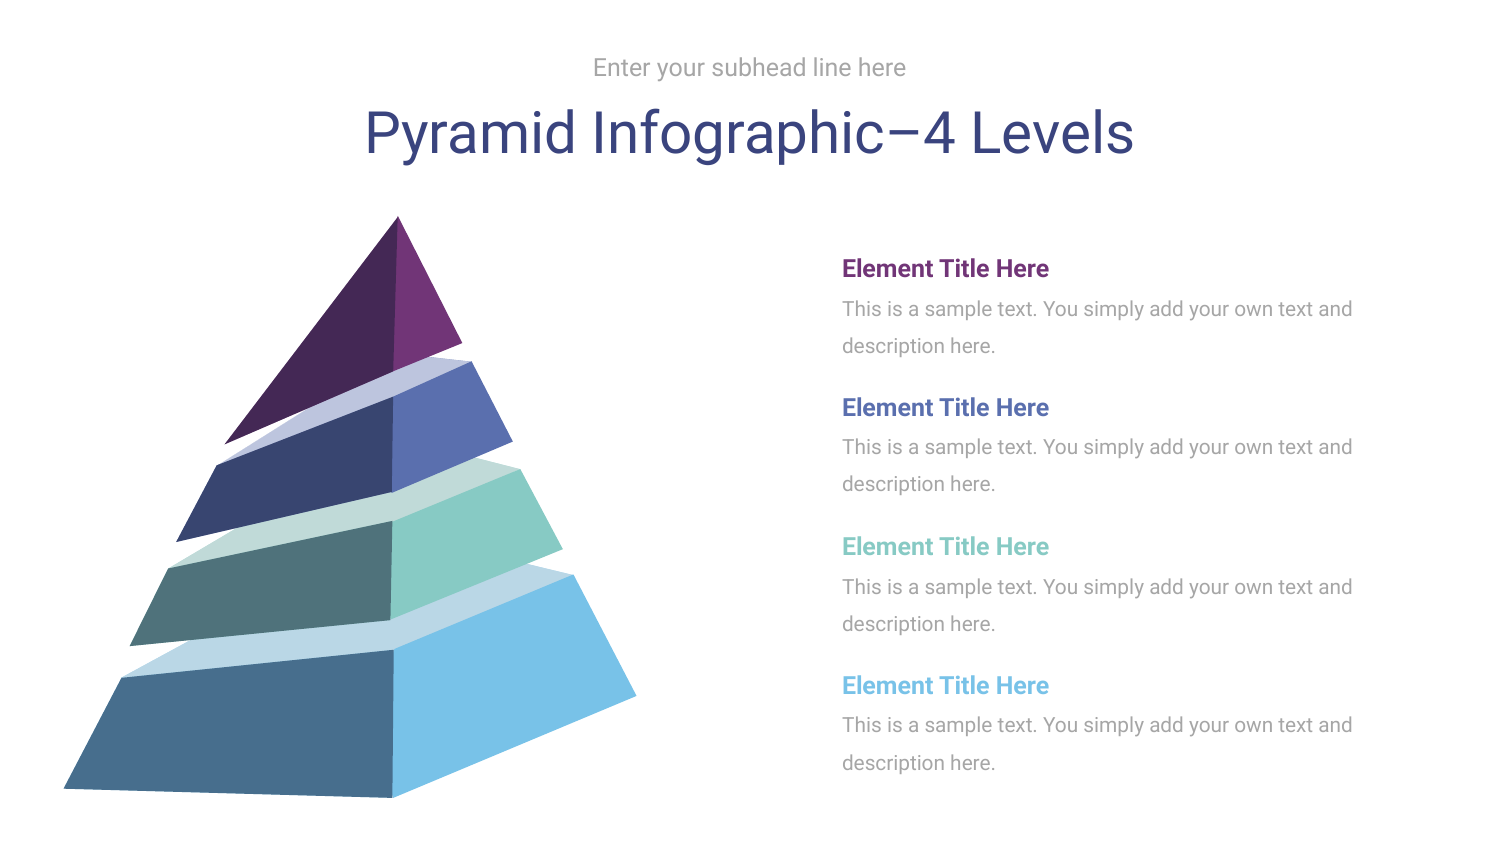

Enter your subhead line here
# Pyramid Infographic–4 Levels

Element Title Here
This is a sample text. You simply add your own text and description here.
Element Title Here
This is a sample text. You simply add your own text and description here.
Element Title Here
This is a sample text. You simply add your own text and description here.
Element Title Here
This is a sample text. You simply add your own text and description here.